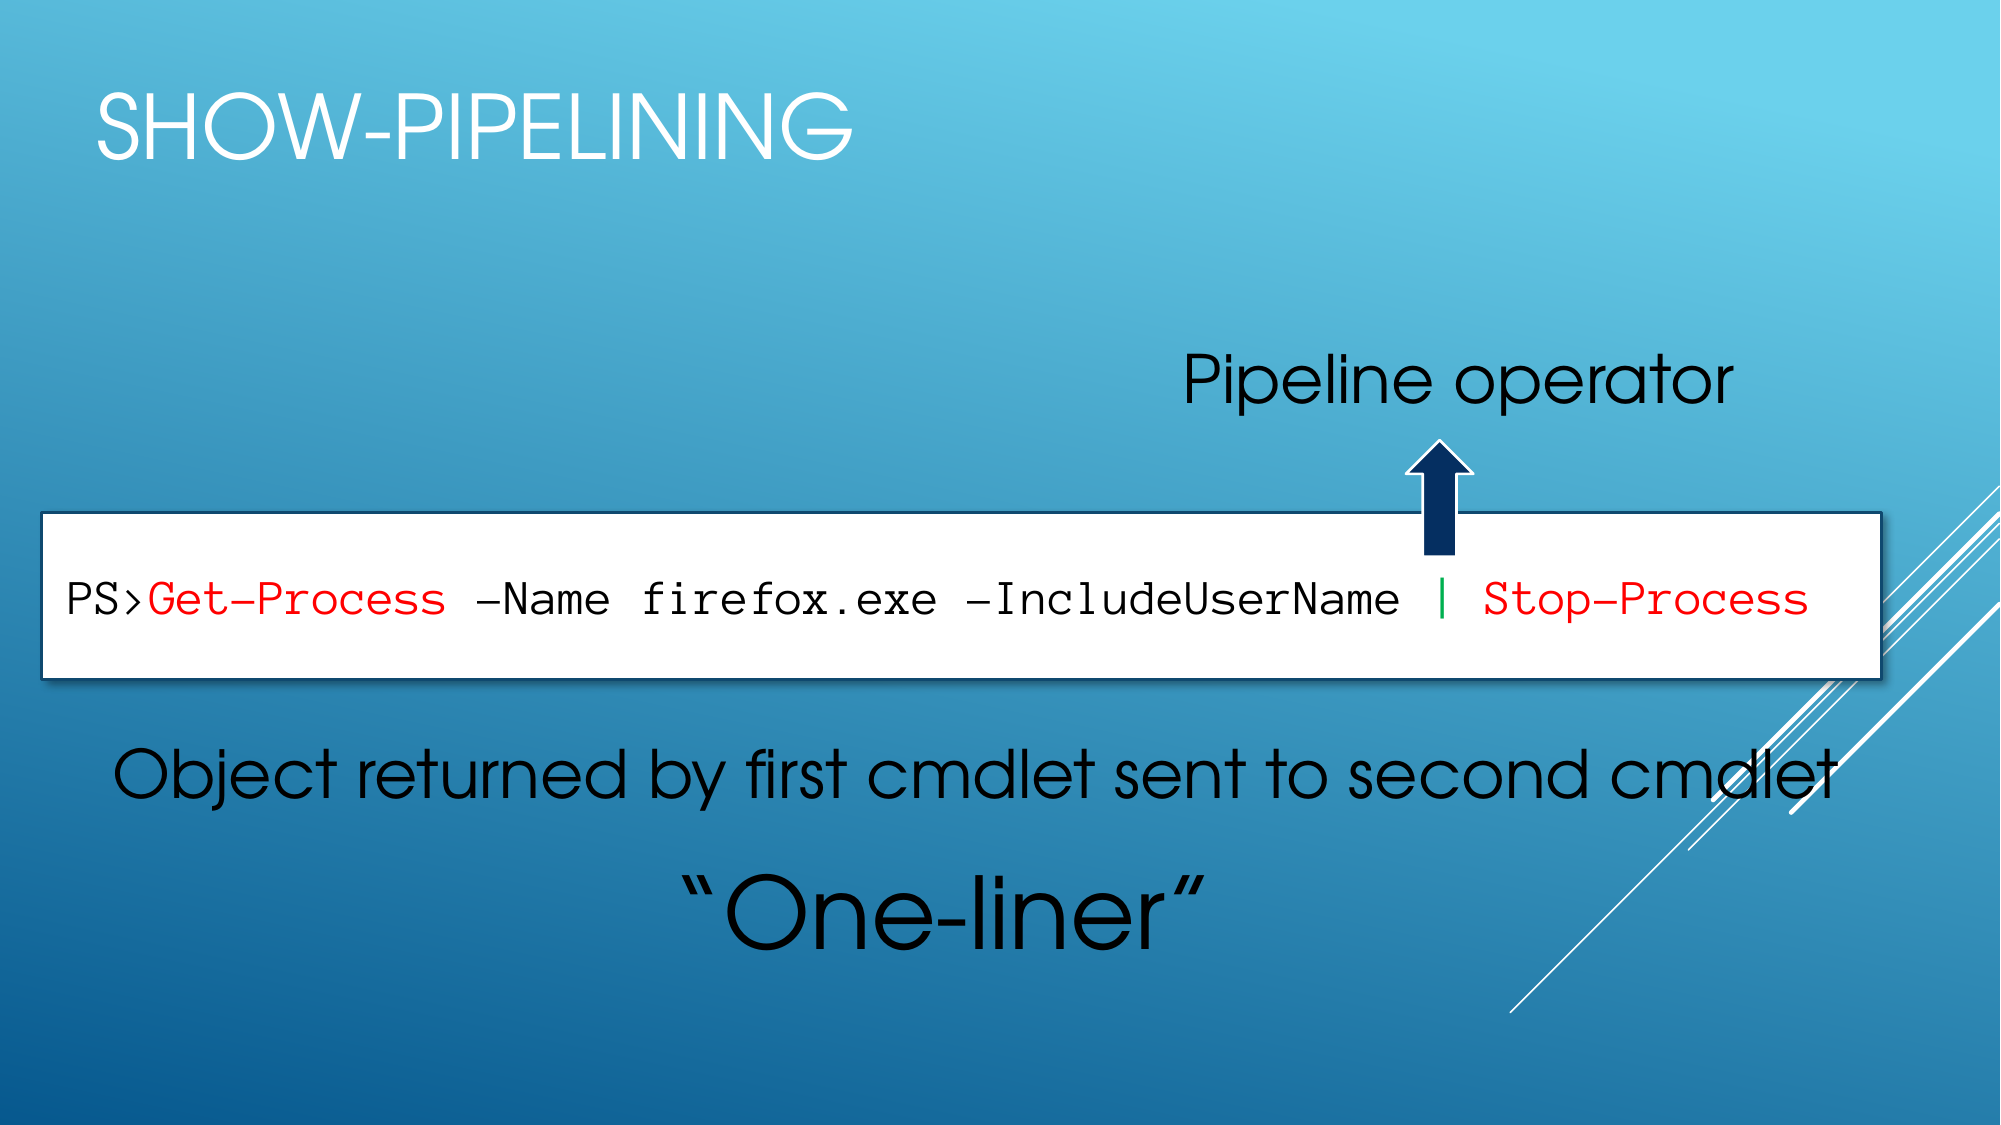

# Show-Pipelining
Pipeline operator

PS>Get-Process –Name firefox.exe –IncludeUserName | Stop-Process
Object returned by first cmdlet sent to second cmdlet
“One-liner”